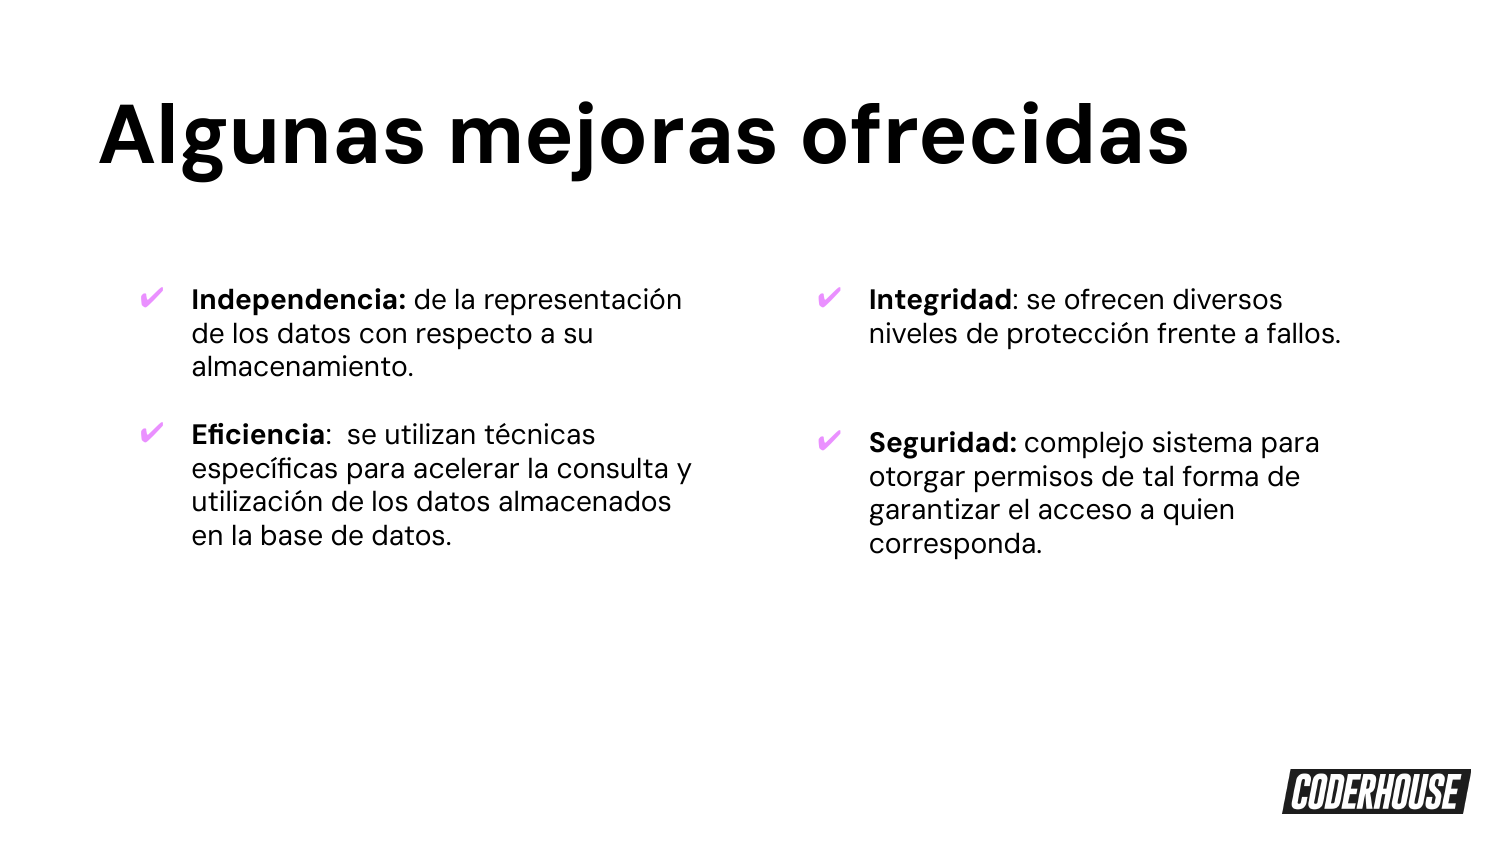

Algunas mejoras ofrecidas
Independencia: de la representación de los datos con respecto a su almacenamiento.

Eficiencia:  se utilizan técnicas específicas para acelerar la consulta y utilización de los datos almacenados en la base de datos.
Integridad: se ofrecen diversos niveles de protección frente a fallos.

Seguridad: complejo sistema para otorgar permisos de tal forma de garantizar el acceso a quien corresponda.